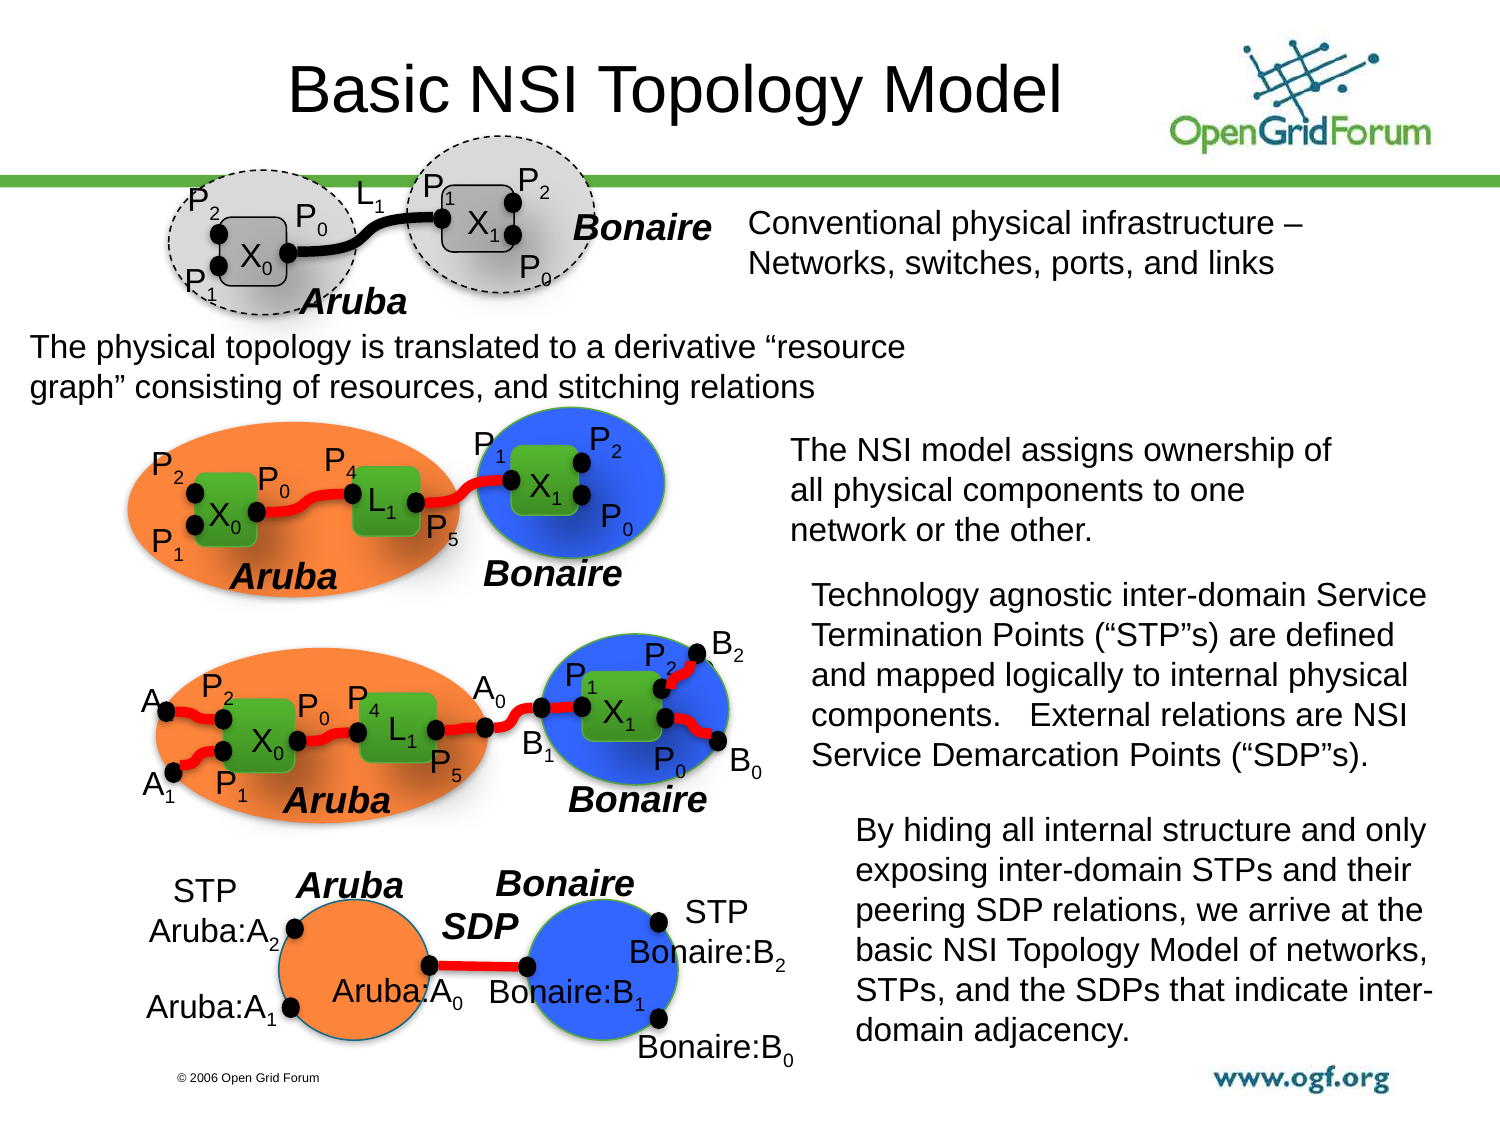

# Basic NSI Topology Model

P2
P1
L1

P0
X1

X0

P2

Bonaire

P0
P1

Aruba
Conventional physical infrastructure –
Networks, switches, ports, and links
The physical topology is translated to a derivative “resource graph” consisting of resources, and stitching relations

P2
P1

P4
P2

P0

X1

L1

X0
P0

P5

P1

Bonaire
Aruba
The NSI model assigns ownership of all physical components to one network or the other.
Technology agnostic inter-domain Service Termination Points (“STP”s) are defined and mapped logically to internal physical components.   External relations are NSI Service Demarcation Points (“SDP”s).
B2
P2

P1

P2
P0

X0

P1
A0

A2

X1

L1

B1

P0
B0

A1

Bonaire
Aruba
P4
P5
By hiding all internal structure and only exposing inter-domain STPs and their peering SDP relations, we arrive at the basic NSI Topology Model of networks, STPs, and the SDPs that indicate inter-domain adjacency.
Bonaire
Aruba
STP
Aruba:A2
      STP
Bonaire:B2

Aruba:A0
Bonaire:B1
Aruba:A1

Bonaire:B0
SDP